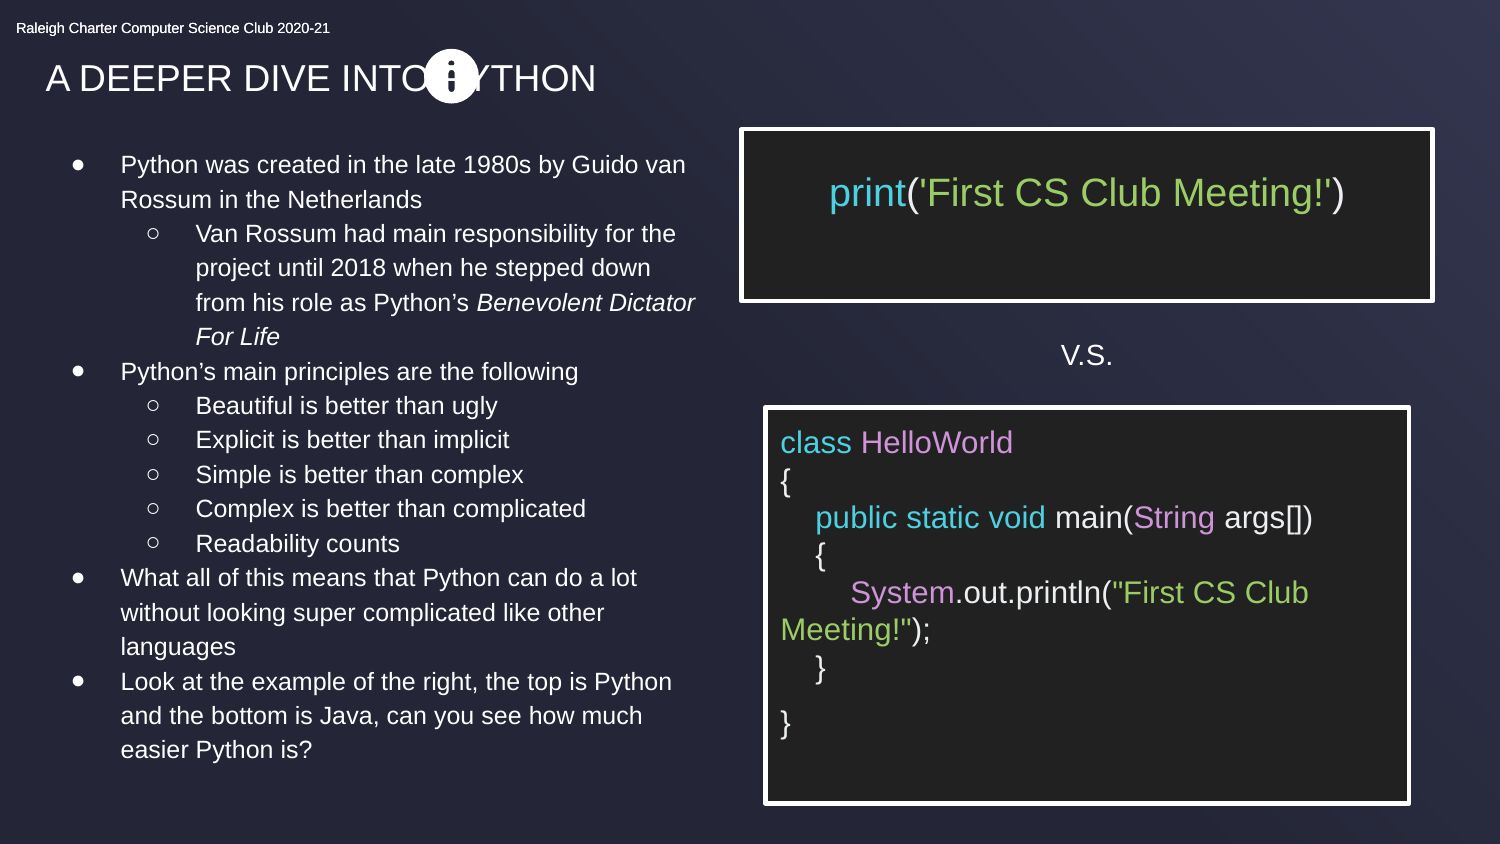

A DEEPER DIVE INTO PYTHON

Python was created in the late 1980s by Guido van Rossum in the Netherlands
Van Rossum had main responsibility for the project until 2018 when he stepped down from his role as Python’s Benevolent Dictator For Life
Python’s main principles are the following
Beautiful is better than ugly
Explicit is better than implicit
Simple is better than complex
Complex is better than complicated
Readability counts
What all of this means that Python can do a lot without looking super complicated like other languages
Look at the example of the right, the top is Python and the bottom is Java, can you see how much easier Python is?
print('First CS Club Meeting!')

V.S.
class HelloWorld
{
    public static void main(String args[])
    {
        System.out.println("First CS Club Meeting!");
    }
}